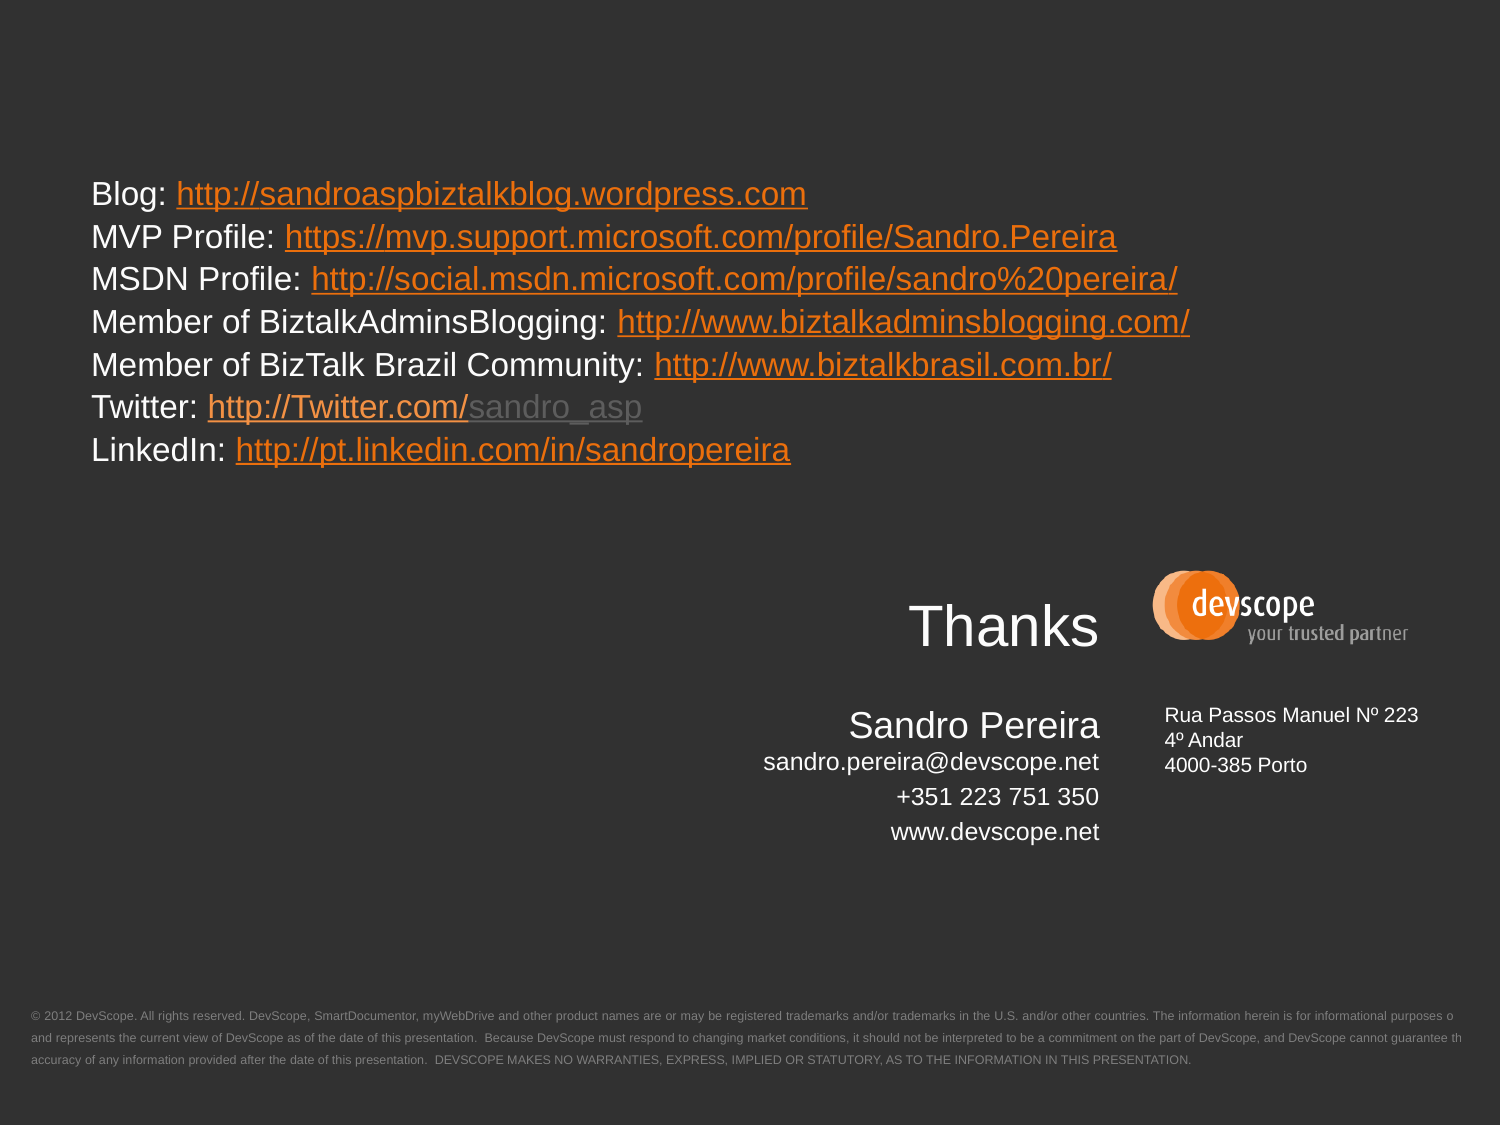

Blog: http://sandroaspbiztalkblog.wordpress.com
MVP Profile: https://mvp.support.microsoft.com/profile/Sandro.Pereira
MSDN Profile: http://social.msdn.microsoft.com/profile/sandro%20pereira/
Member of BiztalkAdminsBlogging: http://www.biztalkadminsblogging.com/
Member of BizTalk Brazil Community: http://www.biztalkbrasil.com.br/
Twitter: http://Twitter.com/sandro_asp
LinkedIn: http://pt.linkedin.com/in/sandropereira

Thanks
Sandro Pereira
Rua Passos Manuel Nº 223
4º Andar
4000-385 Porto
sandro.pereira@devscope.net
+351 223 751 350
www.devscope.net
© 2012 DevScope. All rights reserved. DevScope, SmartDocumentor, myWebDrive and other product names are or may be registered trademarks and/or trademarks in the U.S. and/or other countries. The information herein is for informational purposes only and represents the current view of DevScope as of the date of this presentation.  Because DevScope must respond to changing market conditions, it should not be interpreted to be a commitment on the part of DevScope, and DevScope cannot guarantee the accuracy of any information provided after the date of this presentation.  DEVSCOPE MAKES NO WARRANTIES, EXPRESS, IMPLIED OR STATUTORY, AS TO THE INFORMATION IN THIS PRESENTATION.